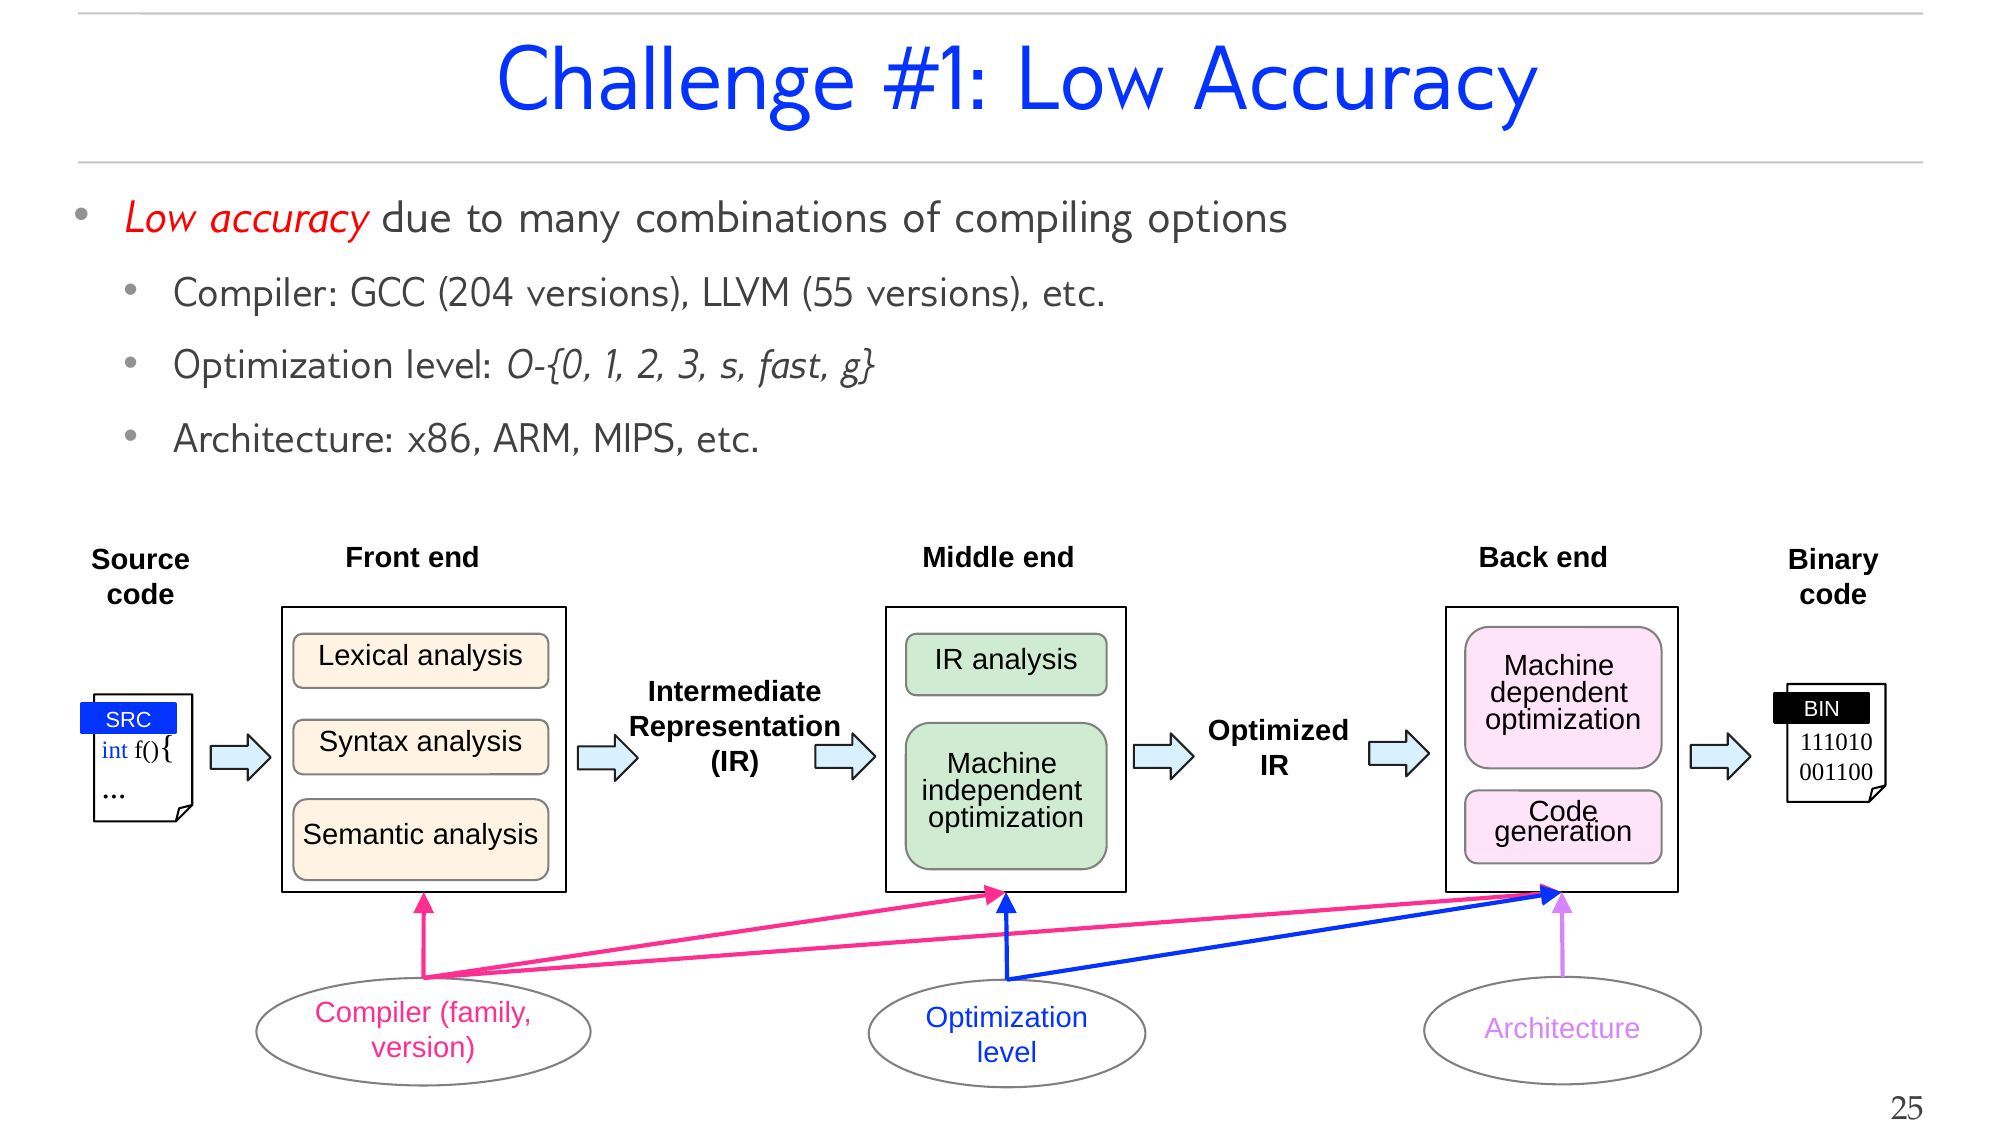

# Challenge #1: Low Accuracy
Low accuracy due to many combinations of compiling options
Compiler: GCC (204 versions), LLVM (55 versions), etc.
Optimization level: O-{0, 1, 2, 3, s, fast, g}
Architecture: x86, ARM, MIPS, etc.
Front end

Lexical analysis
Intermediate Representation
(IR)
Syntax analysis

Semantic analysis
Middle end

IR analysis
Optimized IR
Machine
independent
optimization

Back end
Binary code

Machine
dependent
optimization
111010001100
BIN

Code generation
Source code
int f(){
...
SRC
Architecture
Compiler (family, version)
Optimization level
25